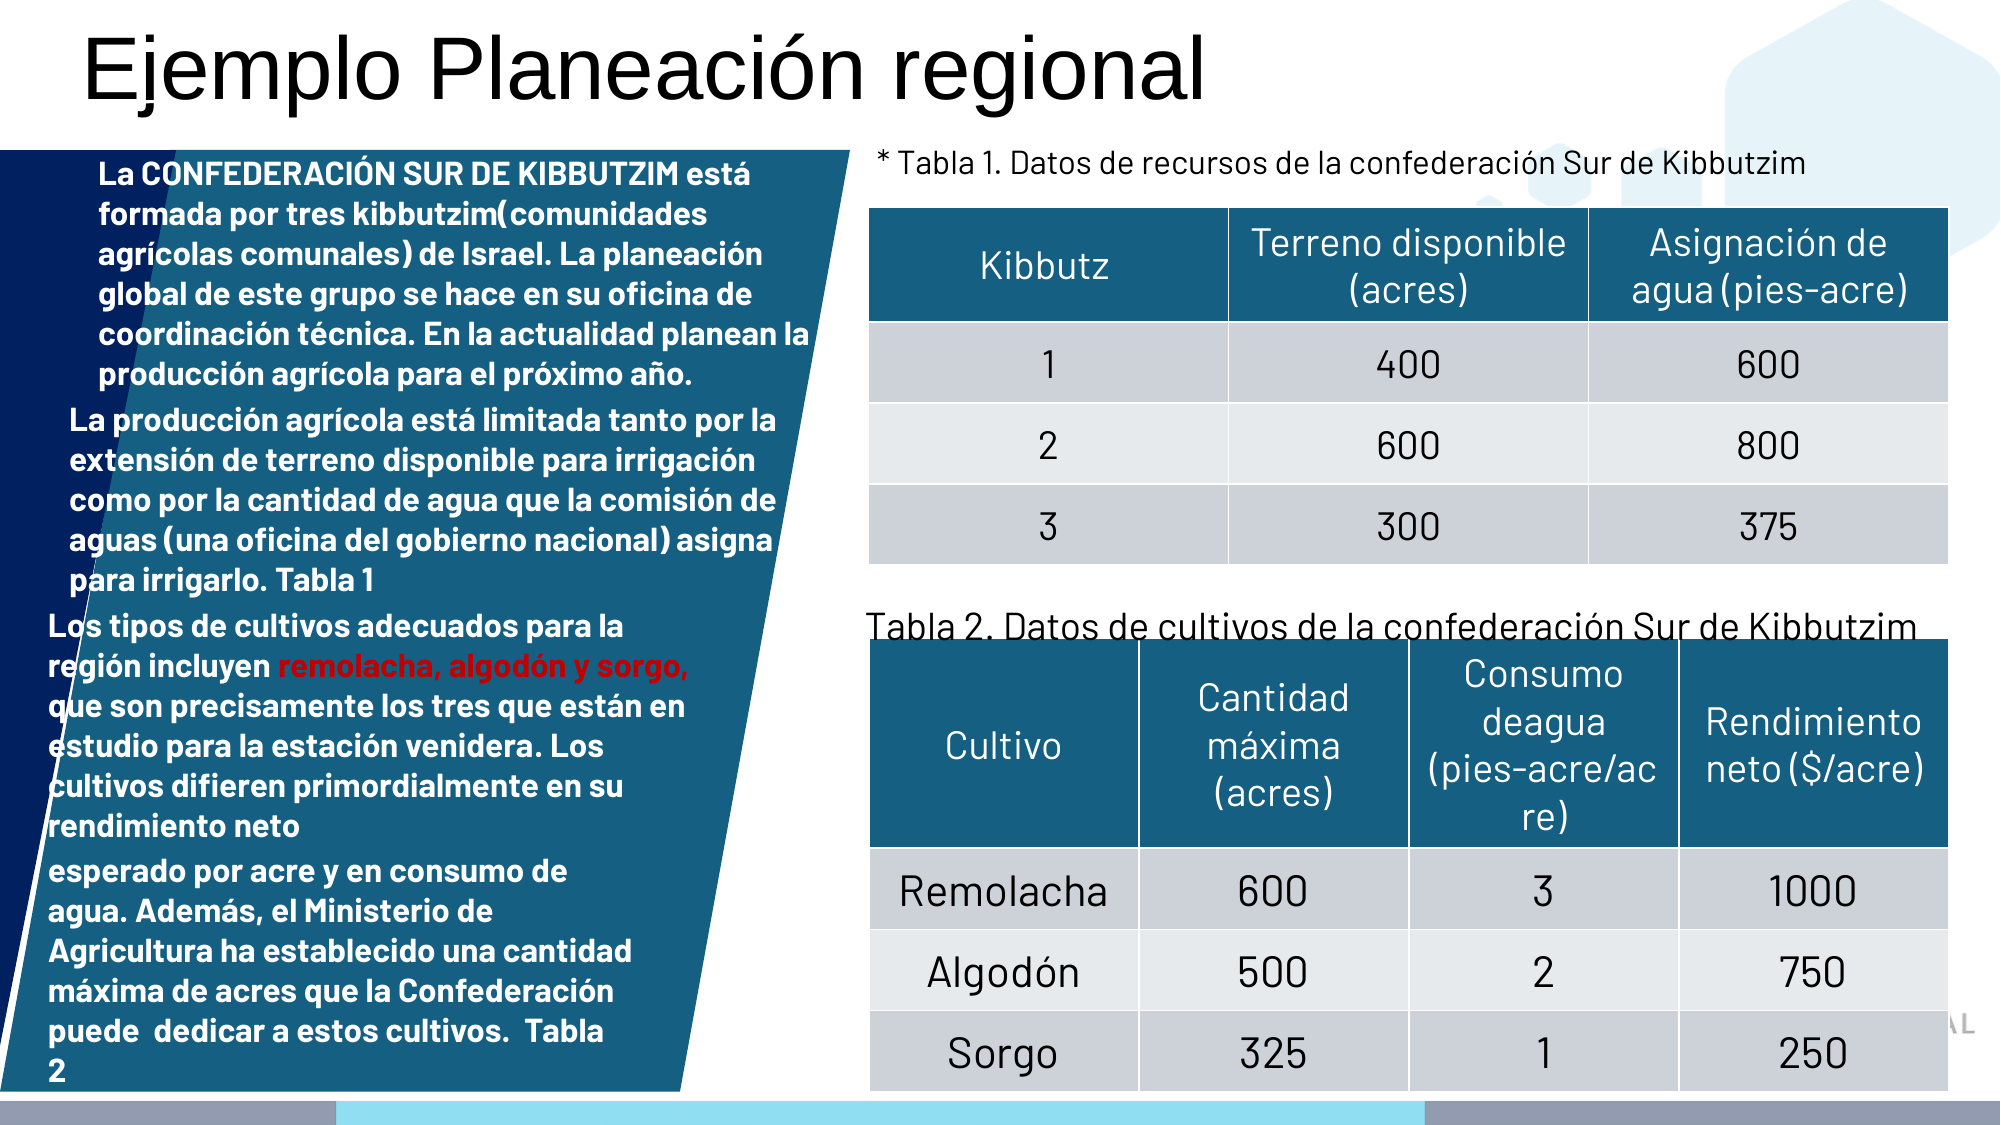

Ejemplo Planeación regional

* Tabla 1. Datos de recursos de la confederación Sur de Kibbutzim
La CONFEDERACIÓN SUR DE KIBBUTZIM está formada por tres kibbutzim(comunidades agrícolas comunales) de Israel. La planeación global de este grupo se hace en su oficina de coordinación técnica. En la actualidad planean la producción agrícola para el próximo año.

| Kibbutz | Terreno disponible (acres) | Asignación de agua (pies-acre) |
| --- | --- | --- |
| 1 | 400 | 600 |
| 2 | 600 | 800 |
| 3 | 300 | 375 |
La producción agrícola está limitada tanto por la extensión de terreno disponible para irrigación como por la cantidad de agua que la comisión de aguas (una oficina del gobierno nacional) asigna para irrigarlo. Tabla 1
Tabla 2. Datos de cultivos de la confederación Sur de Kibbutzim
Los tipos de cultivos adecuados para la región incluyen remolacha, algodón y sorgo, que son precisamente los tres que están en estudio para la estación venidera. Los cultivos difieren primordialmente en su  rendimiento neto
| Cultivo | Cantidad máxima (acres) | Consumo deagua (pies-acre/acre) | Rendimiento neto ($/acre) |
| --- | --- | --- | --- |
| Remolacha | 600 | 3 | 1000 |
| Algodón | 500 | 2 | 750 |
| Sorgo | 325 | 1 | 250 |
esperado por acre y en consumo de agua. Además, el Ministerio de Agricultura ha establecido una cantidad máxima de acres que la Confederación puede  dedicar a estos cultivos.  Tabla  2